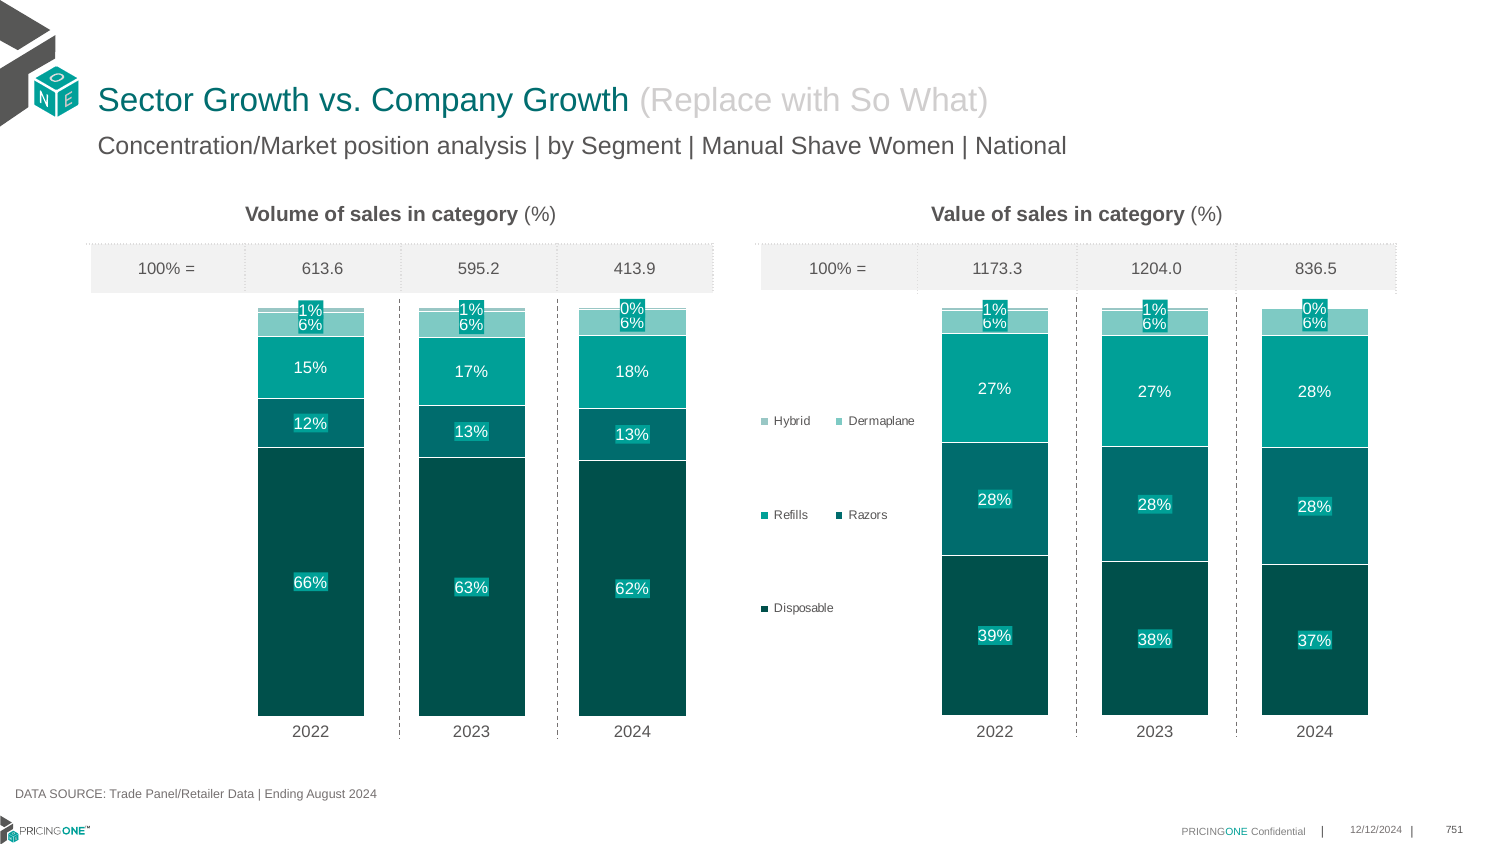

# Sector Growth vs. Company Growth (Replace with So What)
Concentration/Market position analysis | by Segment | Manual Shave Women | National
| Volume of sales in category (%) |  |  |  |
| --- | --- | --- | --- |
| 100% = | 613.6 | 595.2 | 413.9 |
| Value of sales in category (%) |  |  |  |
| --- | --- | --- | --- |
| 100% = | 1173.3 | 1204.0 | 836.5 |

### Chart

| Category | Disposable | Razors | Refills | Dermaplane | Hybrid |
|---|---|---|---|---|---|
| 2022 | 0.658090093639501 | 0.11861599405471515 | 0.15275326813984136 | 0.05837074509001262 | 0.012169899075929884 |
| 2023 | 0.633244158458753 | 0.12643197777452486 | 0.1662371293367877 | 0.06330799563917212 | 0.010778738790762316 |
| 2024 | 0.6249147603775904 | 0.12894680478631124 | 0.17774695411813085 | 0.06388146582196534 | 0.004510014896002171 |

### Chart

| Category | Disposable | Razors | Refills | Dermaplane | Hybrid |
|---|---|---|---|---|---|
| 2022 | 0.3935692422694953 | 0.27548359063021616 | 0.2664757850610561 | 0.056028520418968775 | 0.008442861620263654 |
| 2023 | 0.3773331254377291 | 0.2818774642450962 | 0.27201926836281204 | 0.06148146946323878 | 0.007288672491123889 |
| 2024 | 0.37103010345275766 | 0.28476845993033284 | 0.276421146868319 | 0.06439757491955792 | 0.003382714829032573 |
DATA SOURCE: Trade Panel/Retailer Data | Ending August 2024

12/12/2024
751